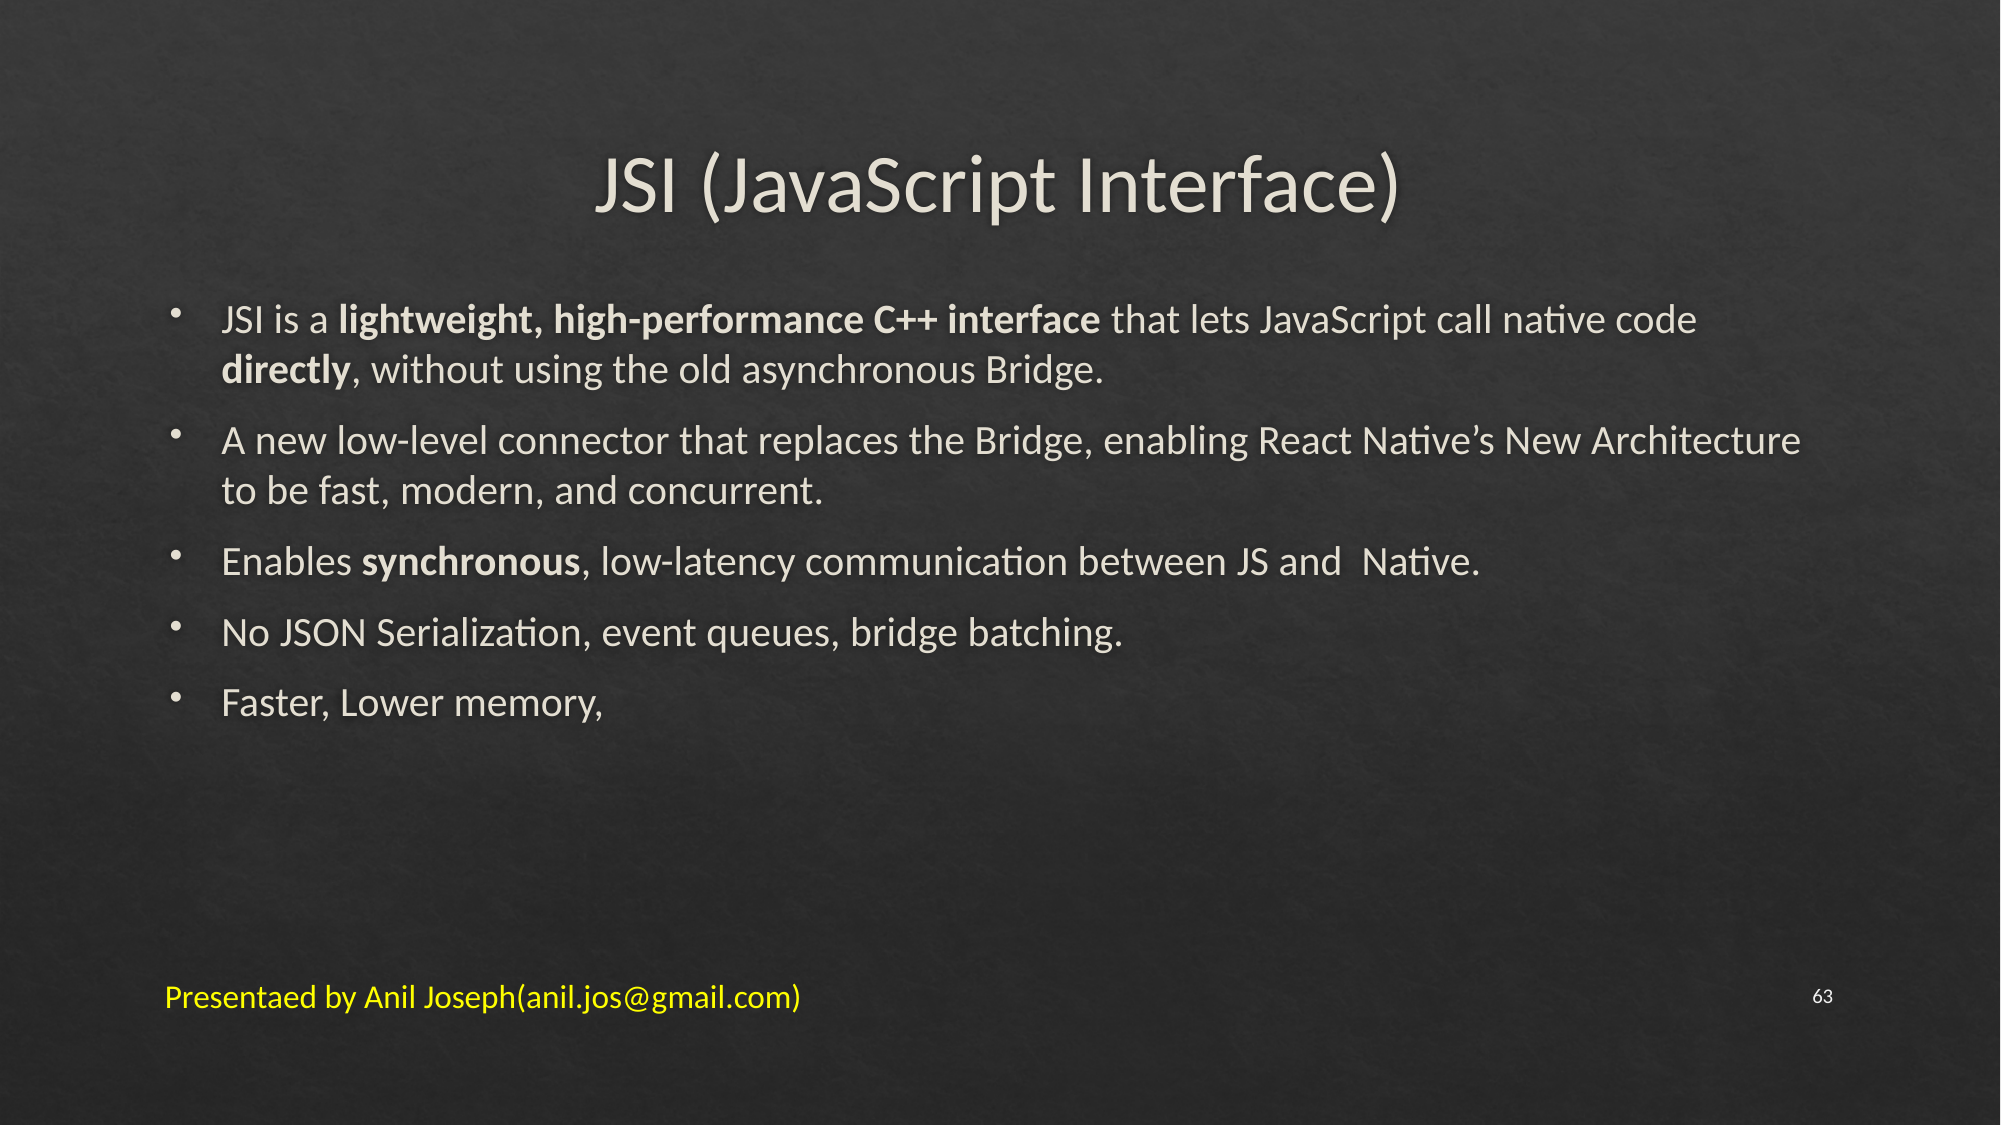

# JSI (JavaScript Interface)
JSI is a lightweight, high-performance C++ interface that lets JavaScript call native code directly, without using the old asynchronous Bridge.
A new low-level connector that replaces the Bridge, enabling React Native’s New Architecture to be fast, modern, and concurrent.
Enables synchronous, low-latency communication between JS and  Native.
No JSON Serialization, event queues, bridge batching.
Faster, Lower memory,

Presentaed by Anil Joseph(anil.jos@gmail.com)
63